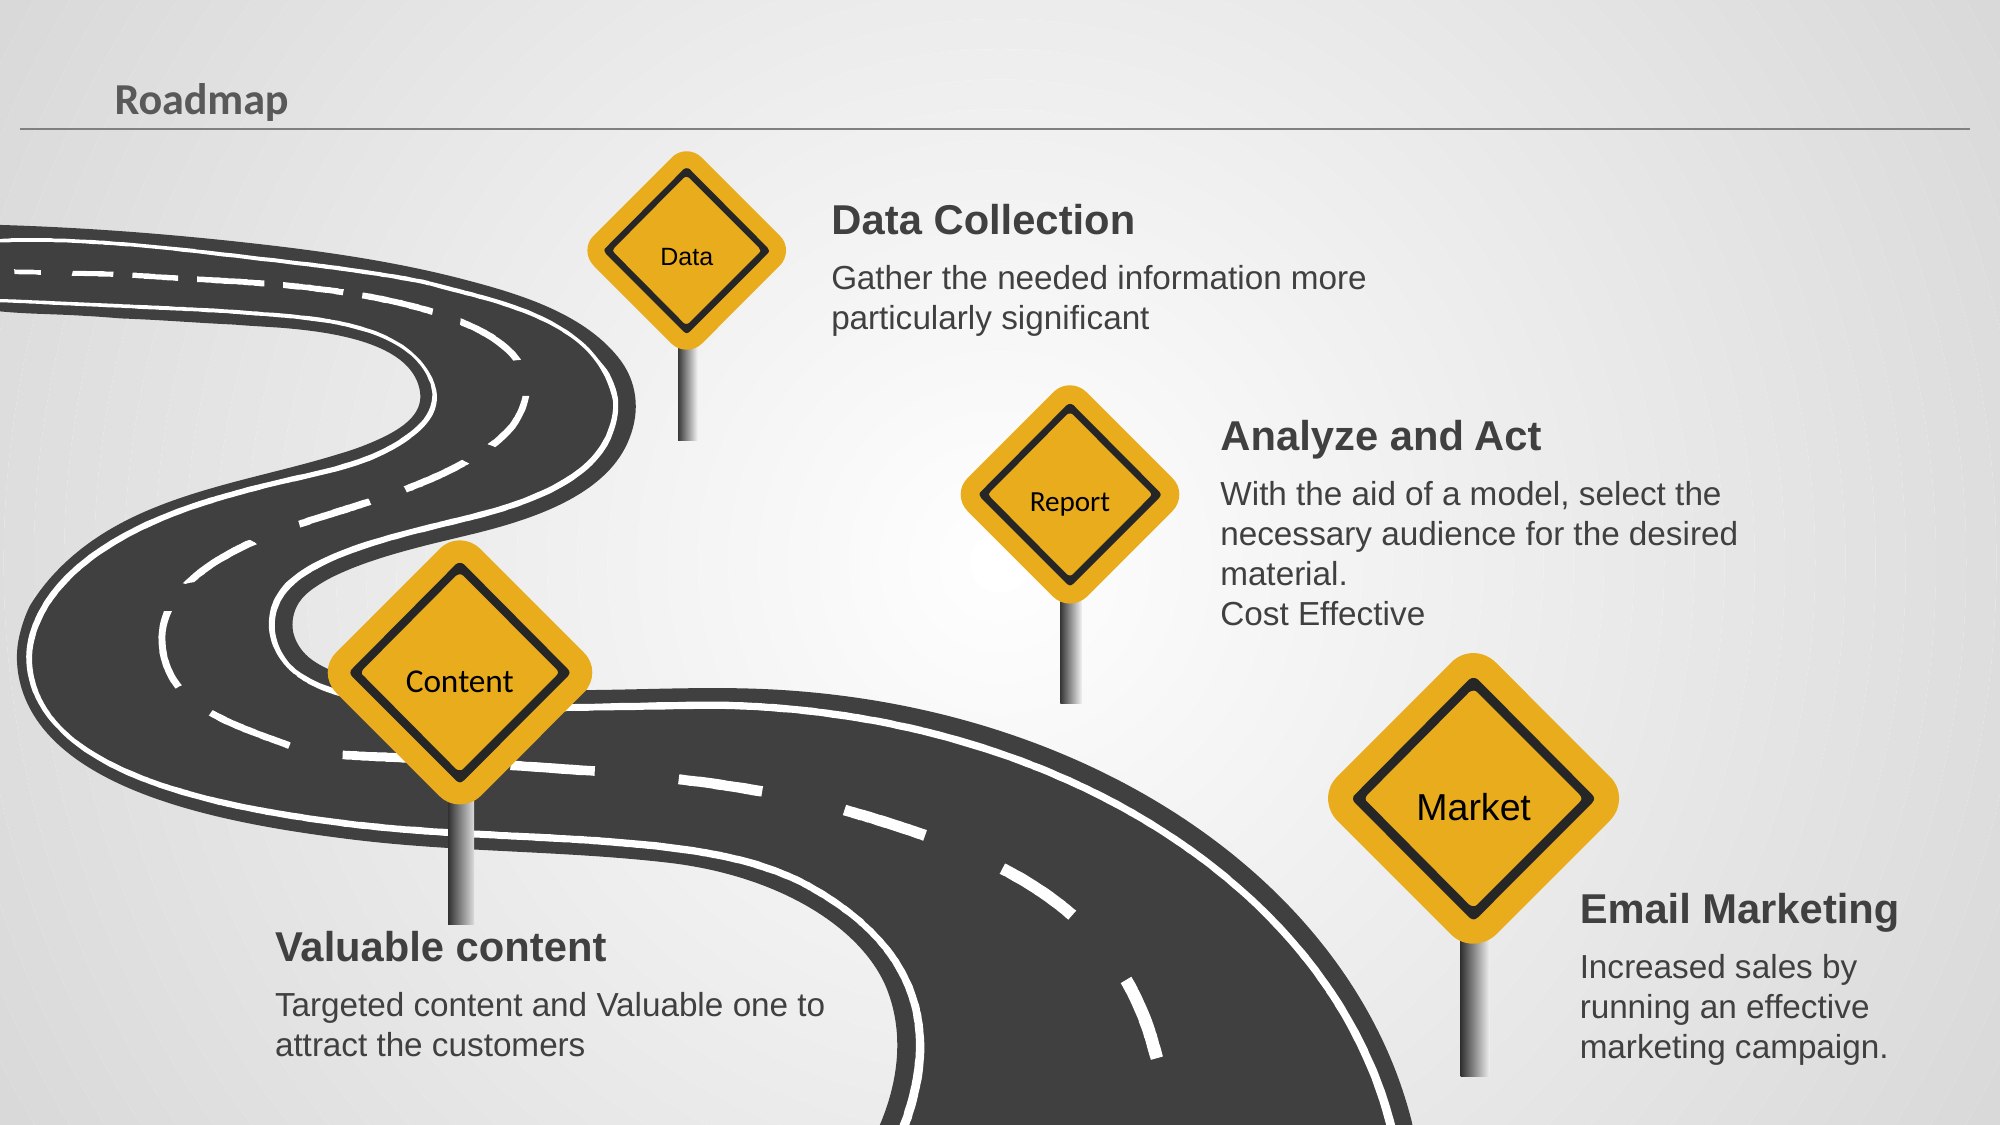

# Roadmap

Data
Data Collection
Gather the needed information more particularly significant

Report
Analyze and Act
With the aid of a model, select the necessary audience for the desired material.
Cost Effective

Content

Market
Email Marketing
Increased sales by running an effective marketing campaign.
Valuable content
Targeted content and Valuable one to attract the customers